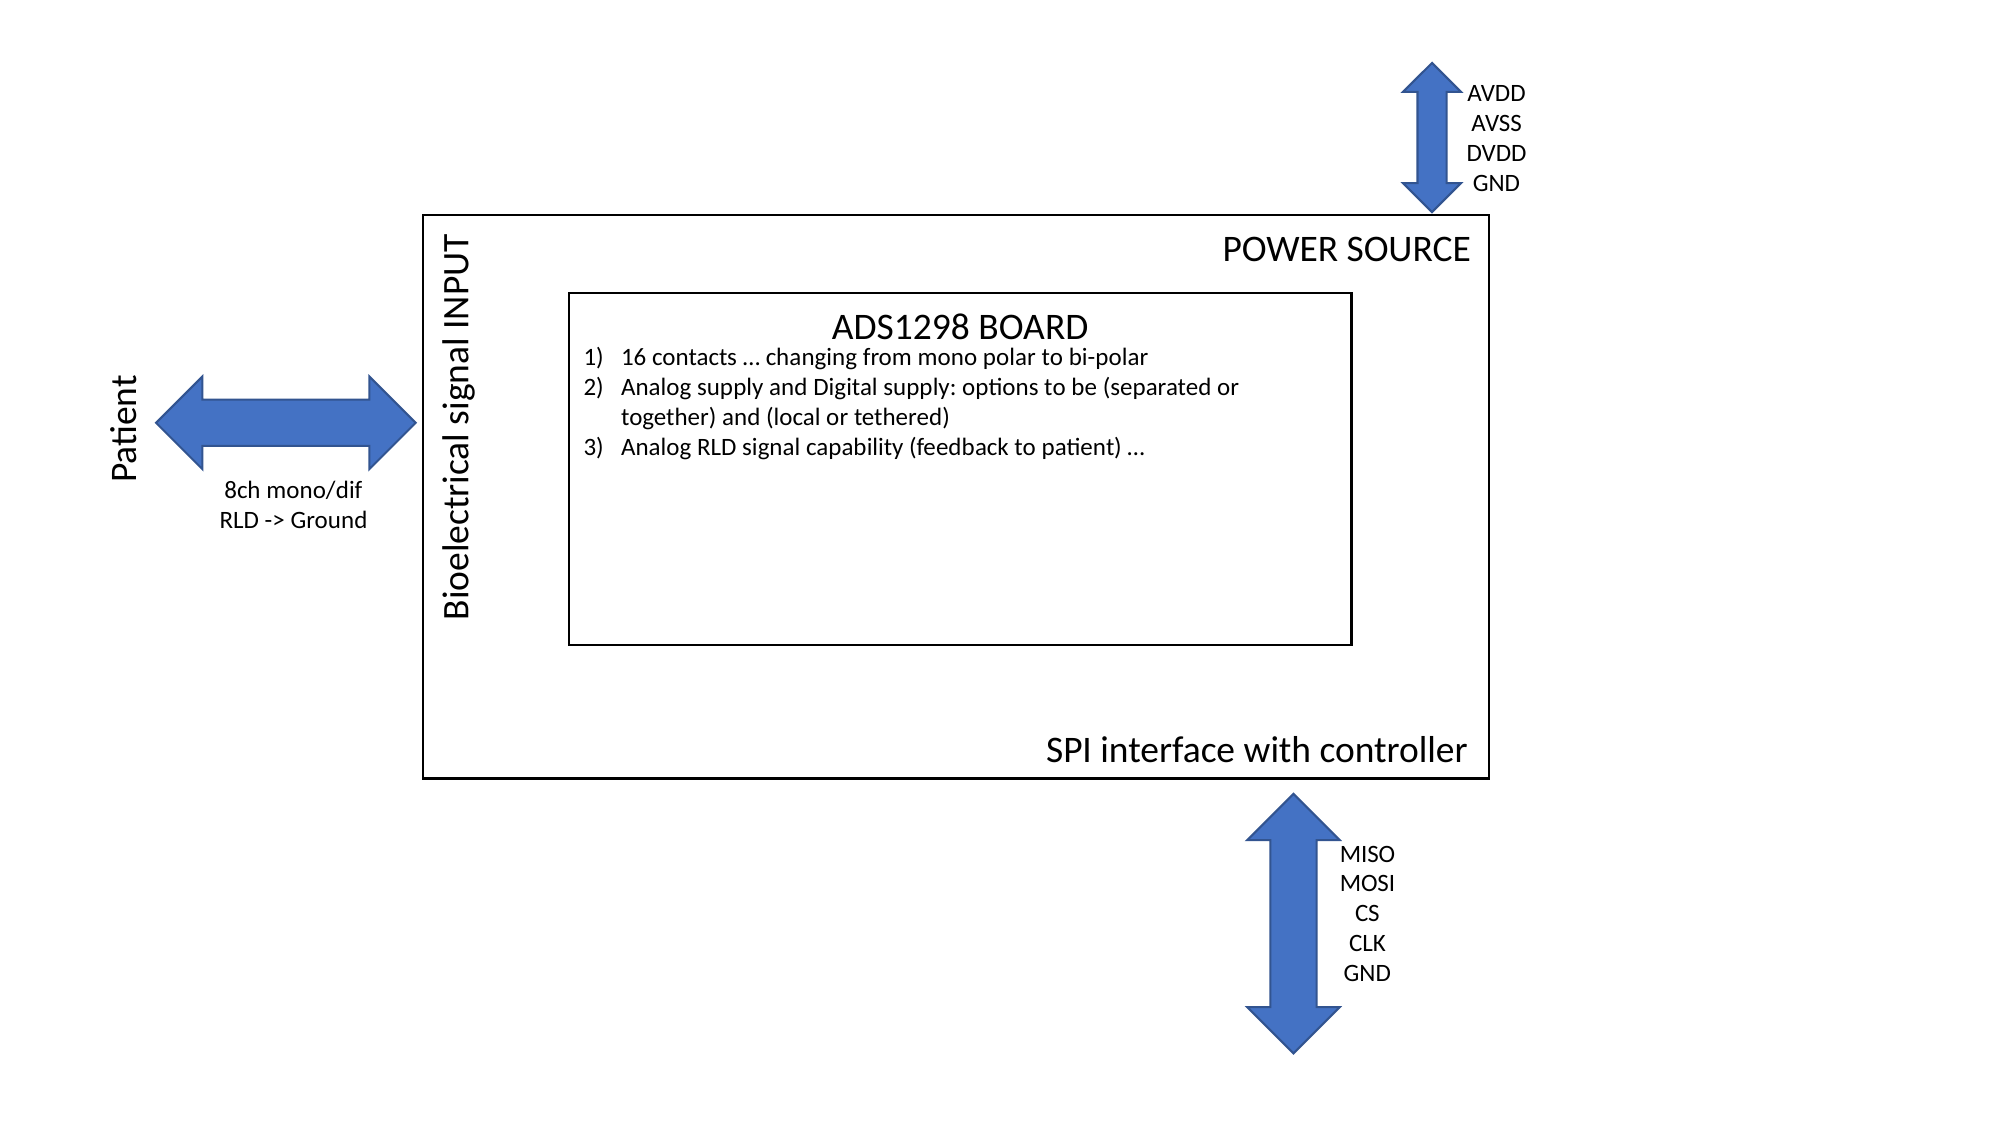

AVDD
AVSS
DVDD
GND

POWER SOURCE

ADS1298 BOARD
16 contacts … changing from mono polar to bi-polar
Analog supply and Digital supply: options to be (separated or together) and (local or tethered)
Analog RLD signal capability (feedback to patient) …

Bioelectrical signal INPUT
Patient
8ch mono/dif
RLD -> Ground
SPI interface with controller
MISO
MOSI
CS
CLK
GND